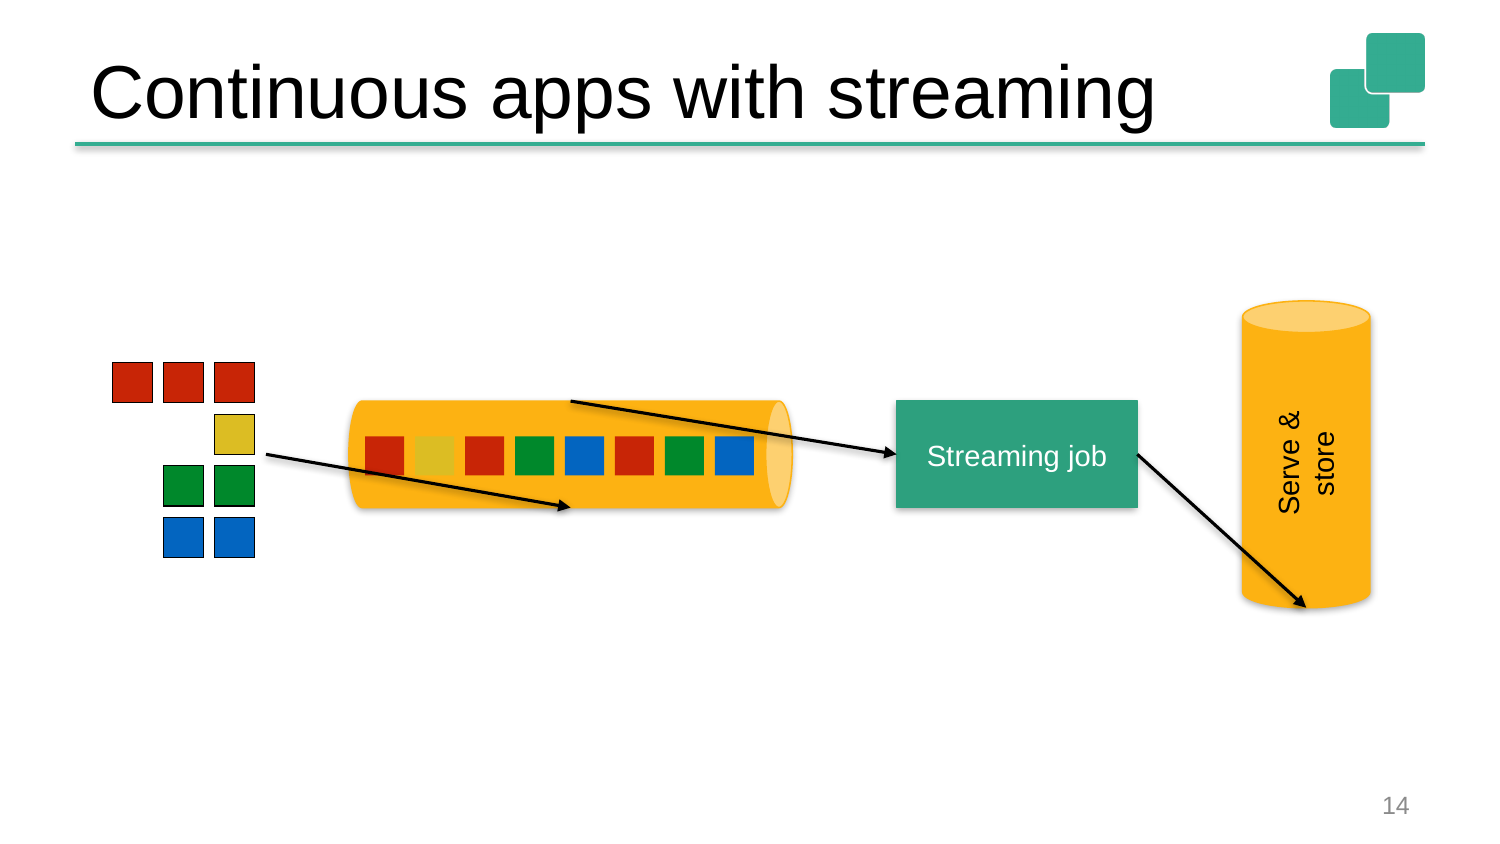

# Continuous apps with streaming

Streaming job
Serve & store

14